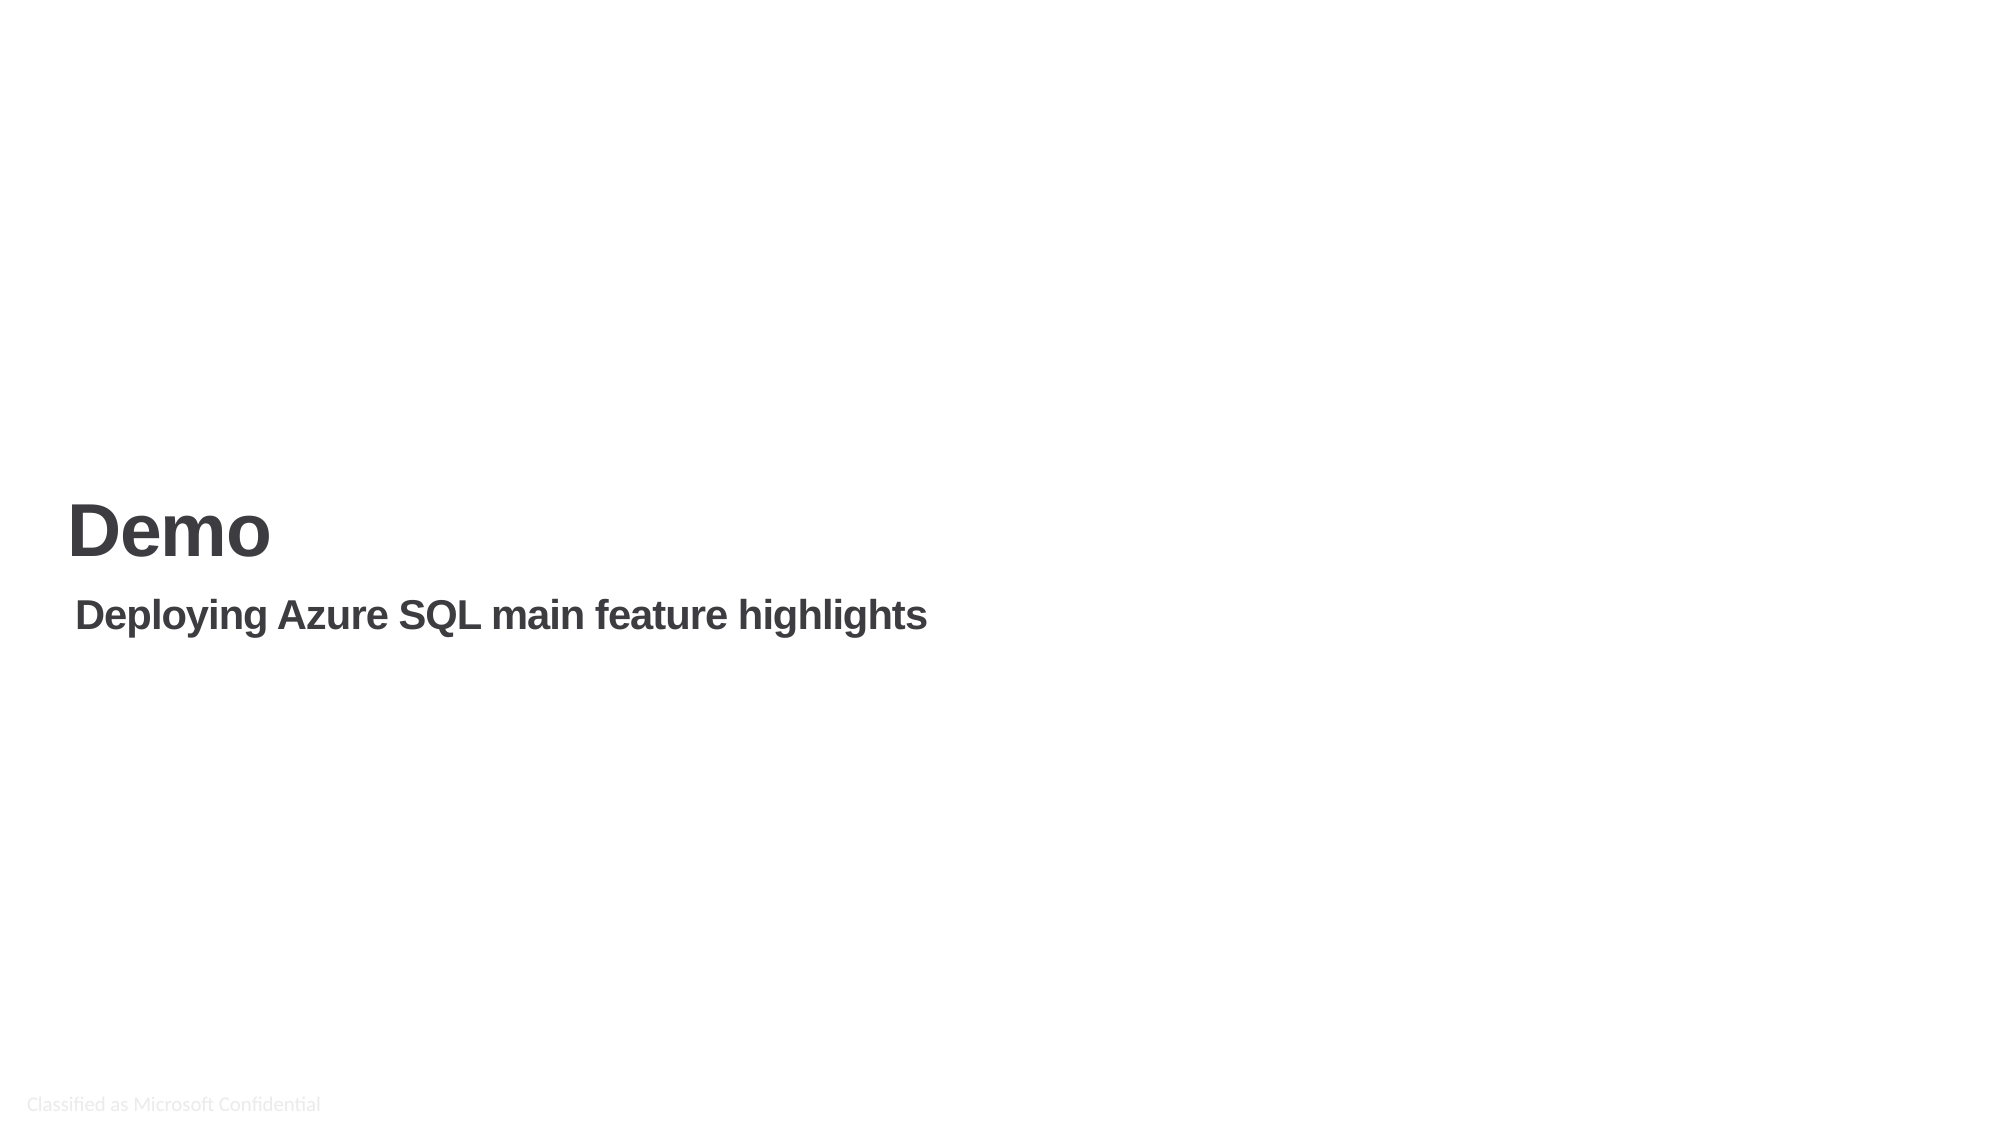

# Demo
Deploying Azure SQL main feature highlights